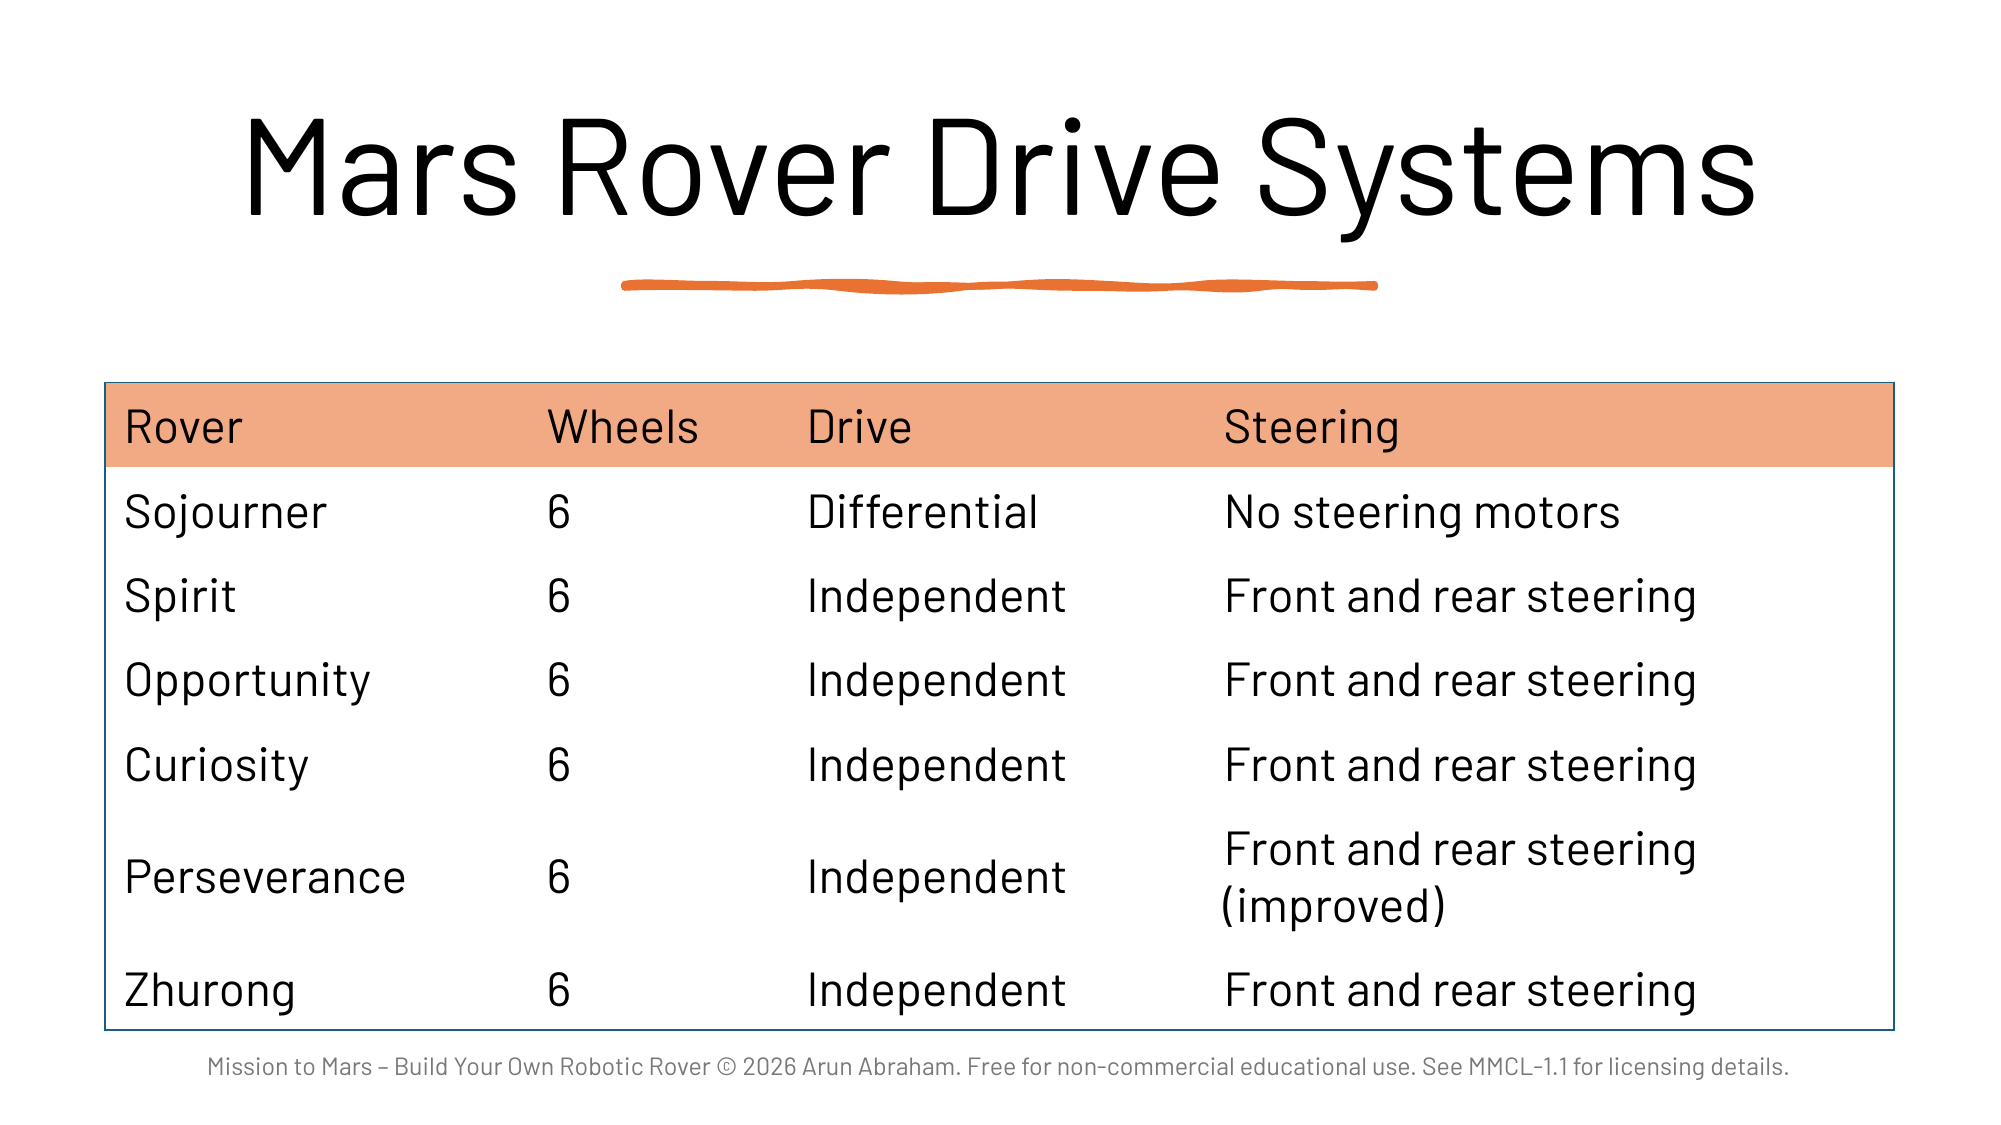

# Mars Rover Drive Systems

| Rover | Wheels | Drive | Steering |
| --- | --- | --- | --- |
| Sojourner | 6 | Differential | No steering motors |
| Spirit | 6 | Independent | Front and rear steering |
| Opportunity | 6 | Independent | Front and rear steering |
| Curiosity | 6 | Independent | Front and rear steering |
| Perseverance | 6 | Independent | Front and rear steering (improved) |
| Zhurong | 6 | Independent | Front and rear steering |
Mission to Mars – Build Your Own Robotic Rover © 2026 Arun Abraham. Free for non-commercial educational use. See MMCL-1.1 for licensing details.